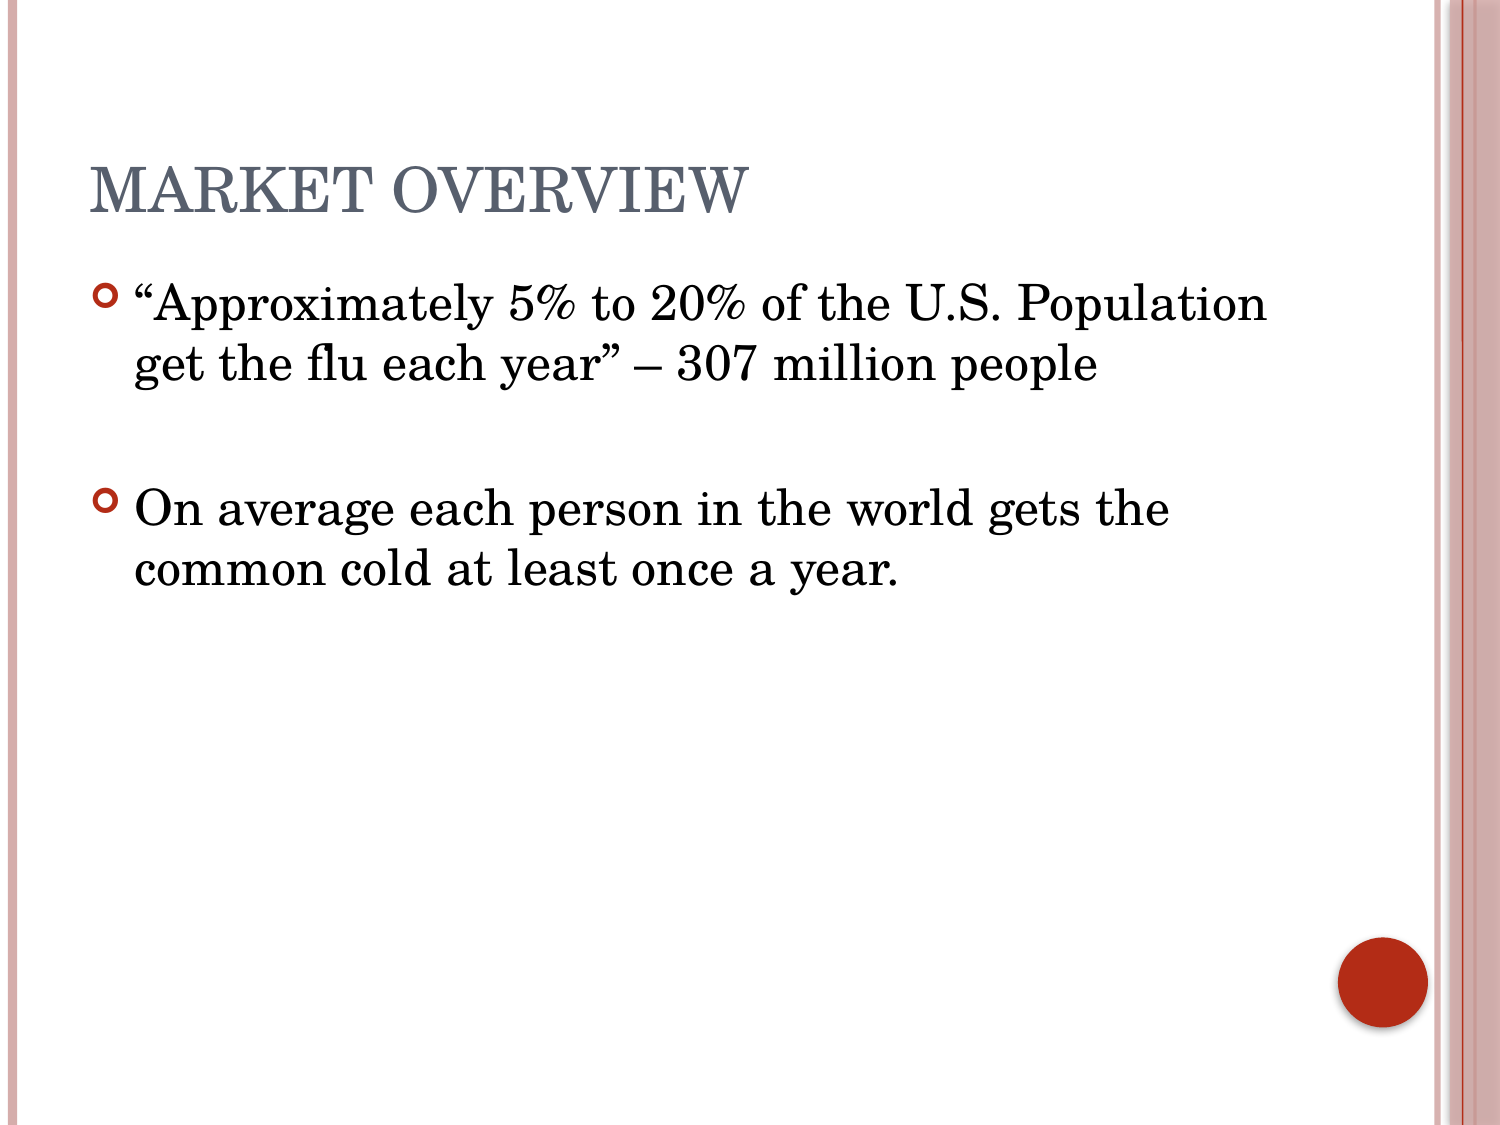

# Market Overview
“Approximately 5% to 20% of the U.S. Population get the flu each year” – 307 million people

On average each person in the world gets the common cold at least once a year.